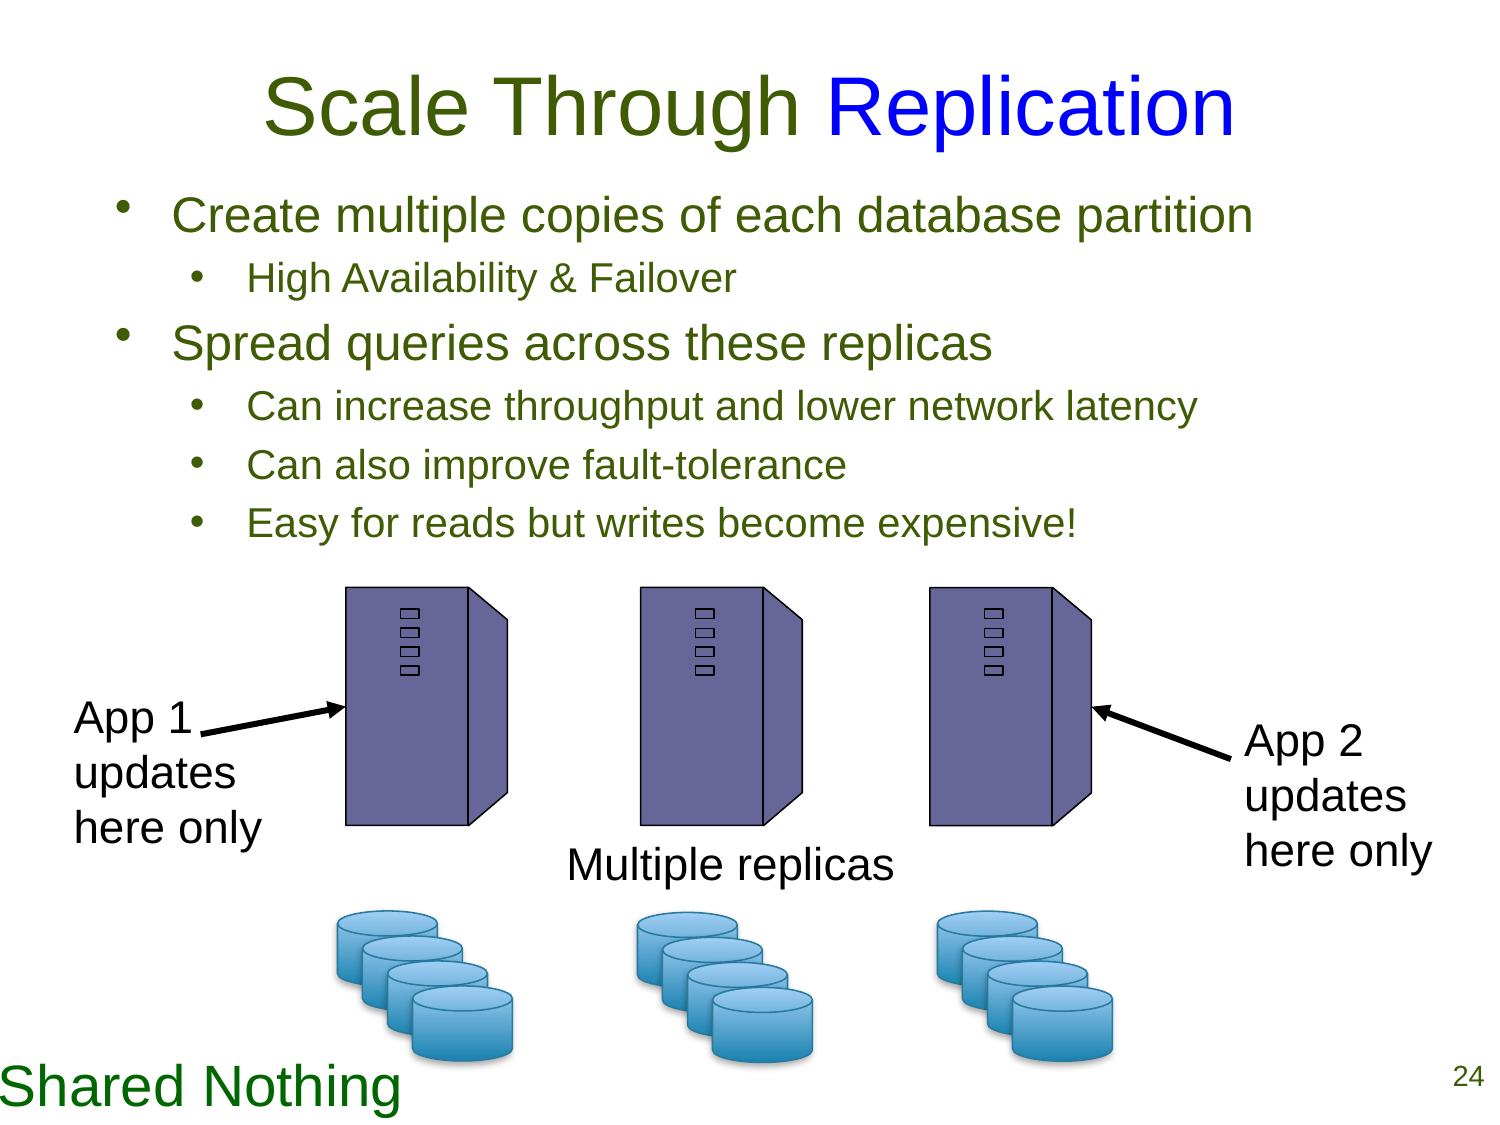

# Scale Through Replication
Create multiple copies of each database partition
High Availability & Failover
Spread queries across these replicas
Can increase throughput and lower network latency
Can also improve fault-tolerance
Easy for reads but writes become expensive!

App 1
updates
here only
App 2
updates
here only
Multiple replicas

Shared Nothing
24